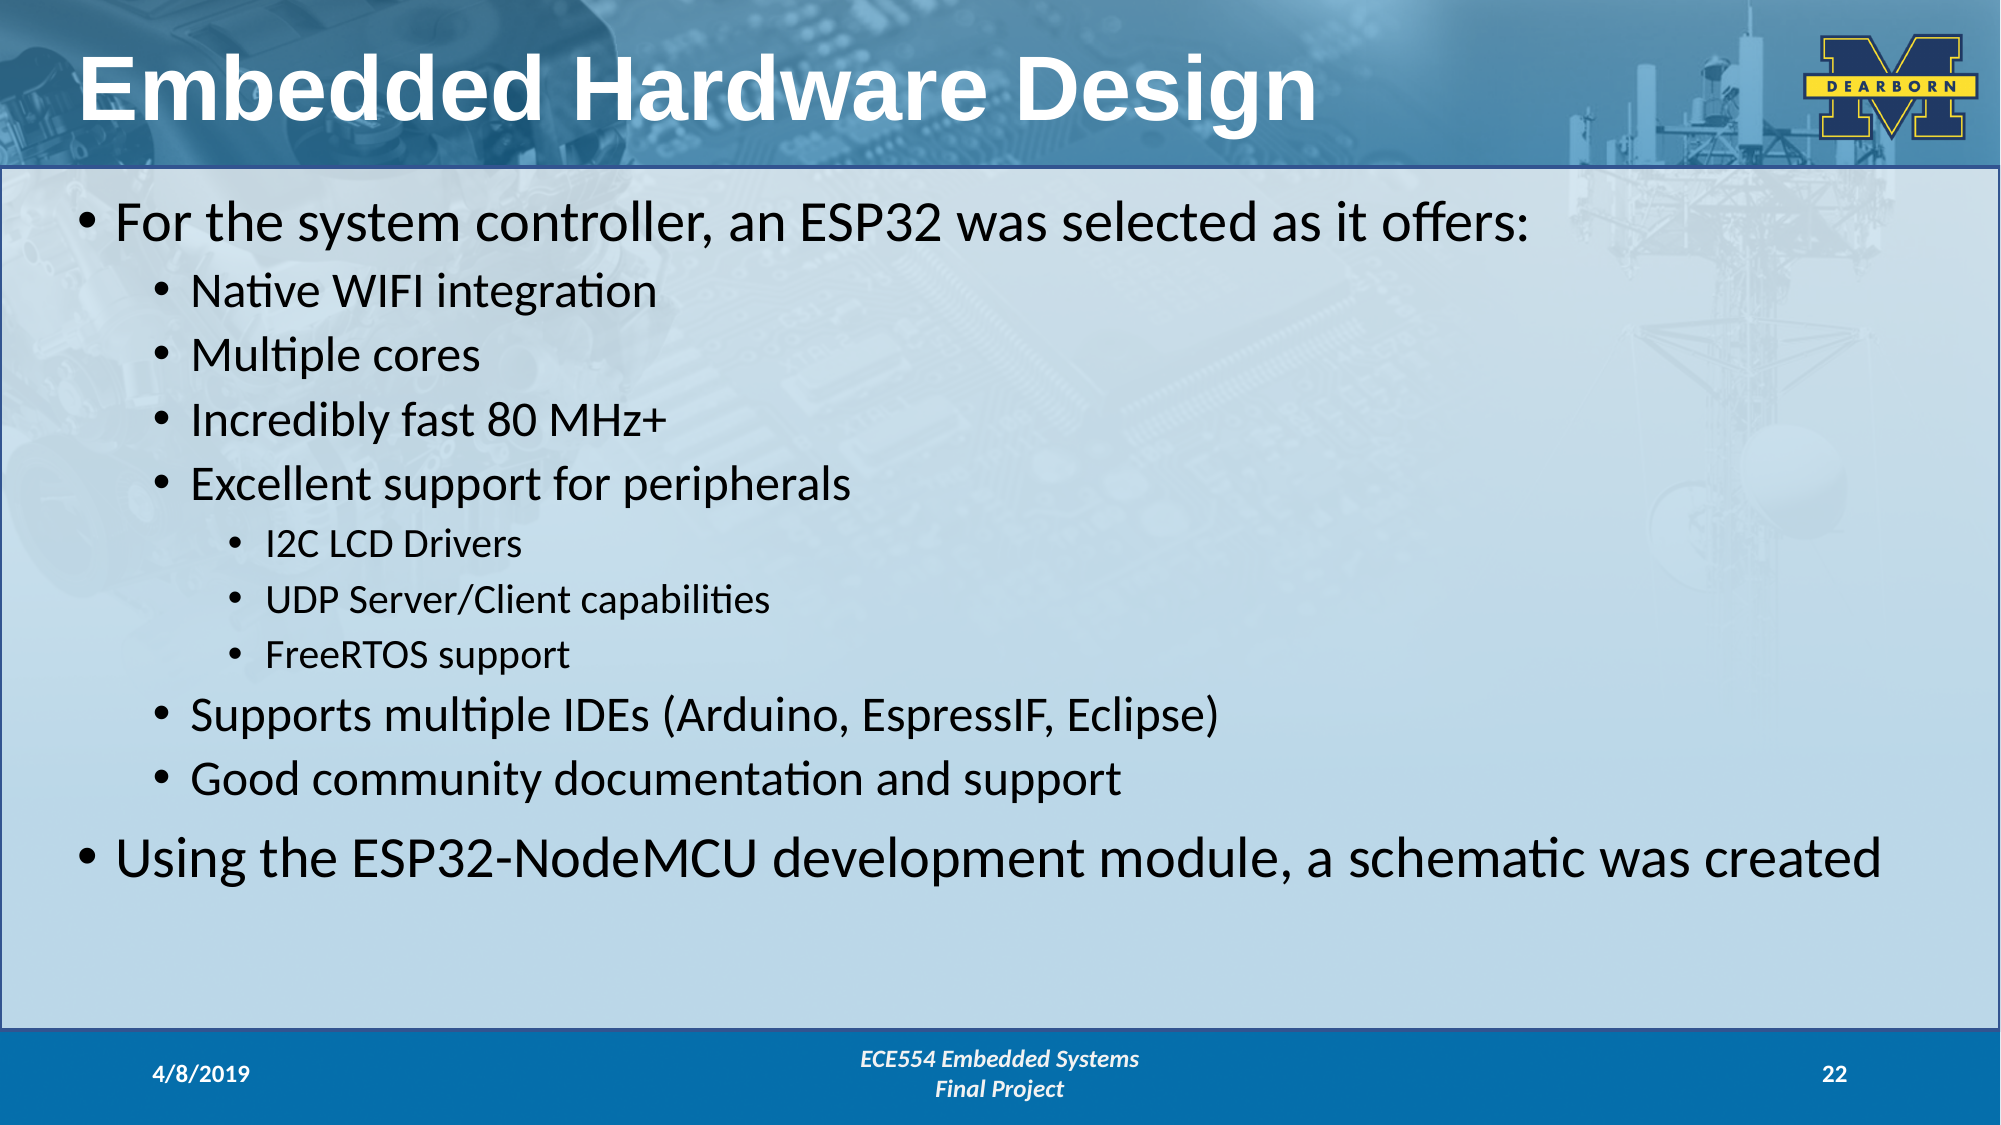

Embedded Hardware Design
For the system controller, an ESP32 was selected as it offers:
Native WIFI integration
Multiple cores
Incredibly fast 80 MHz+
Excellent support for peripherals
I2C LCD Drivers
UDP Server/Client capabilities
FreeRTOS support
Supports multiple IDEs (Arduino, EspressIF, Eclipse)
Good community documentation and support
Using the ESP32-NodeMCU development module, a schematic was created
4/8/2019
ECE554 Embedded Systems
Final Project
22